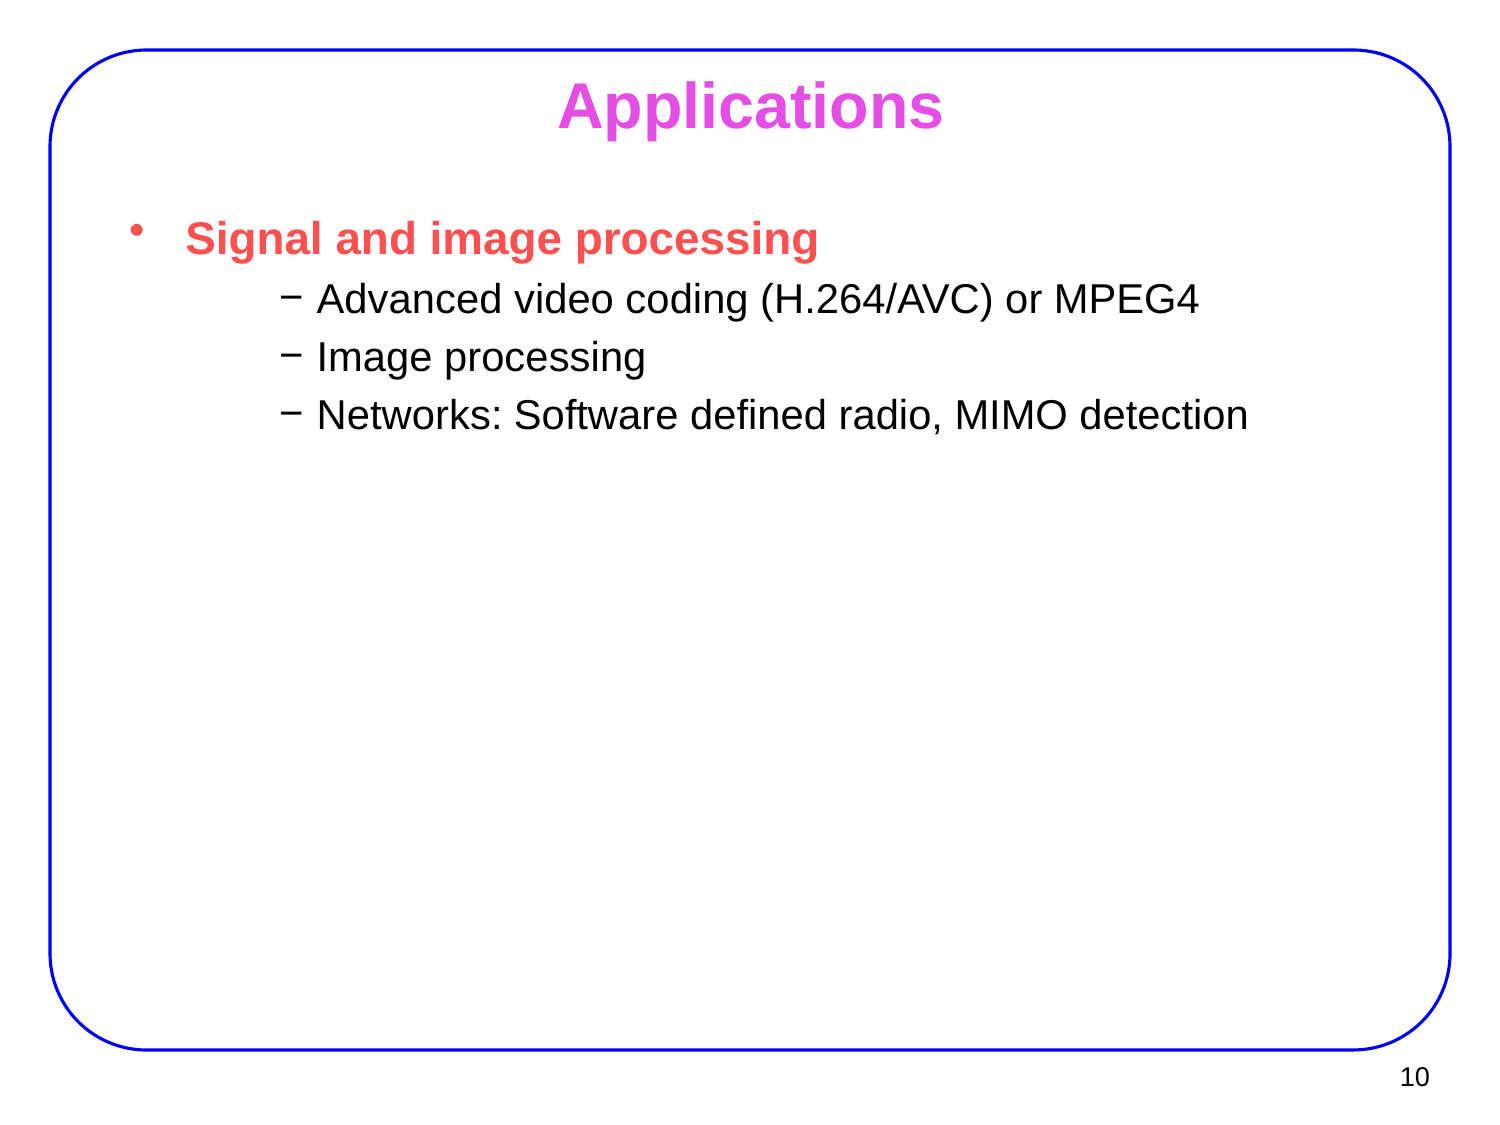

# Applications
Signal and image processing
Advanced video coding (H.264/AVC) or MPEG4
Image processing
Networks: Software defined radio, MIMO detection

10